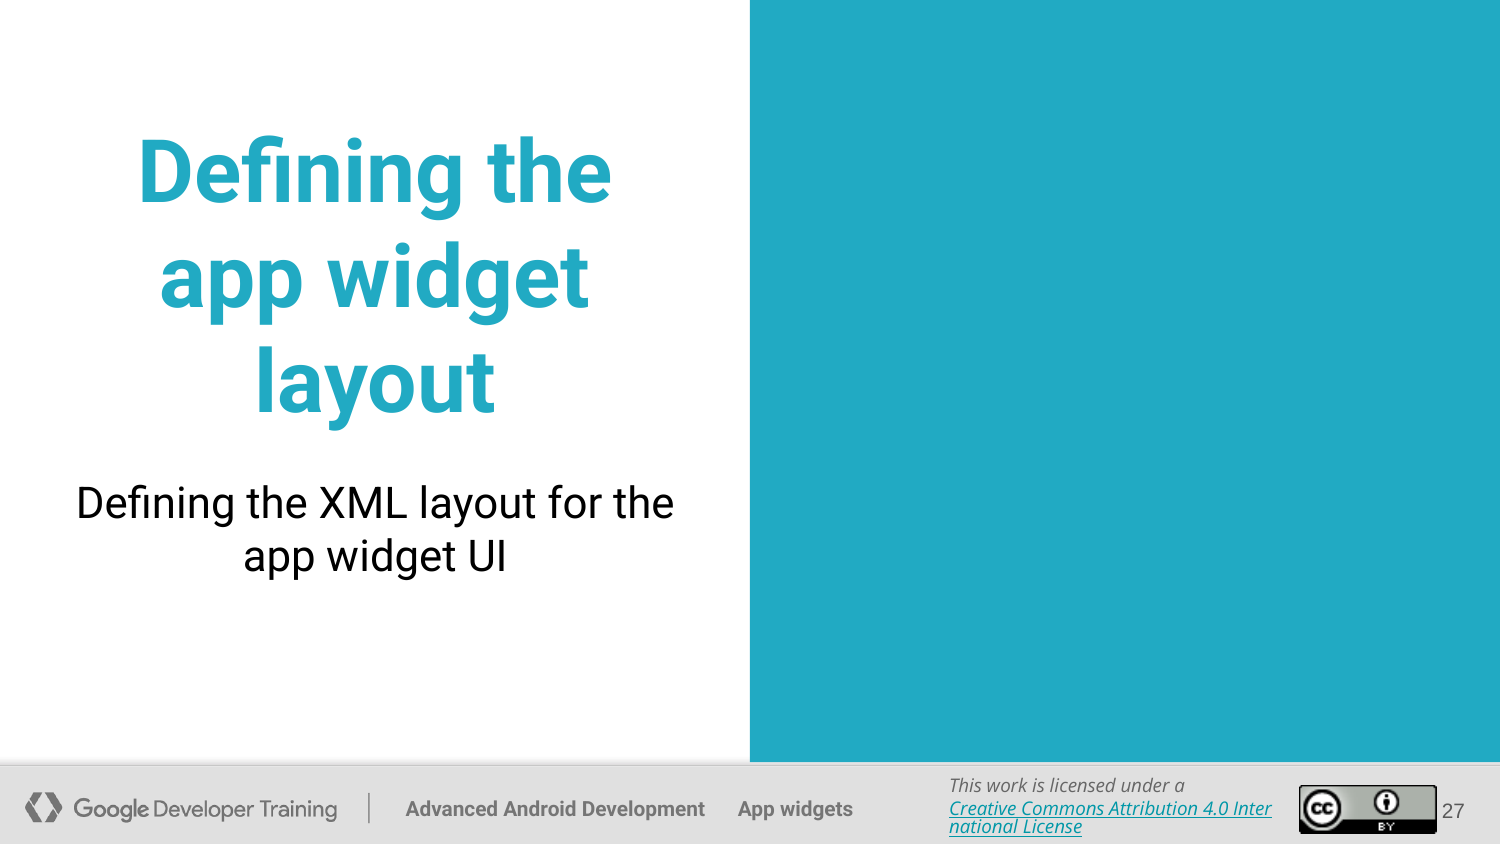

# Defining the app widget layout
Defining the XML layout for the app widget UI
27